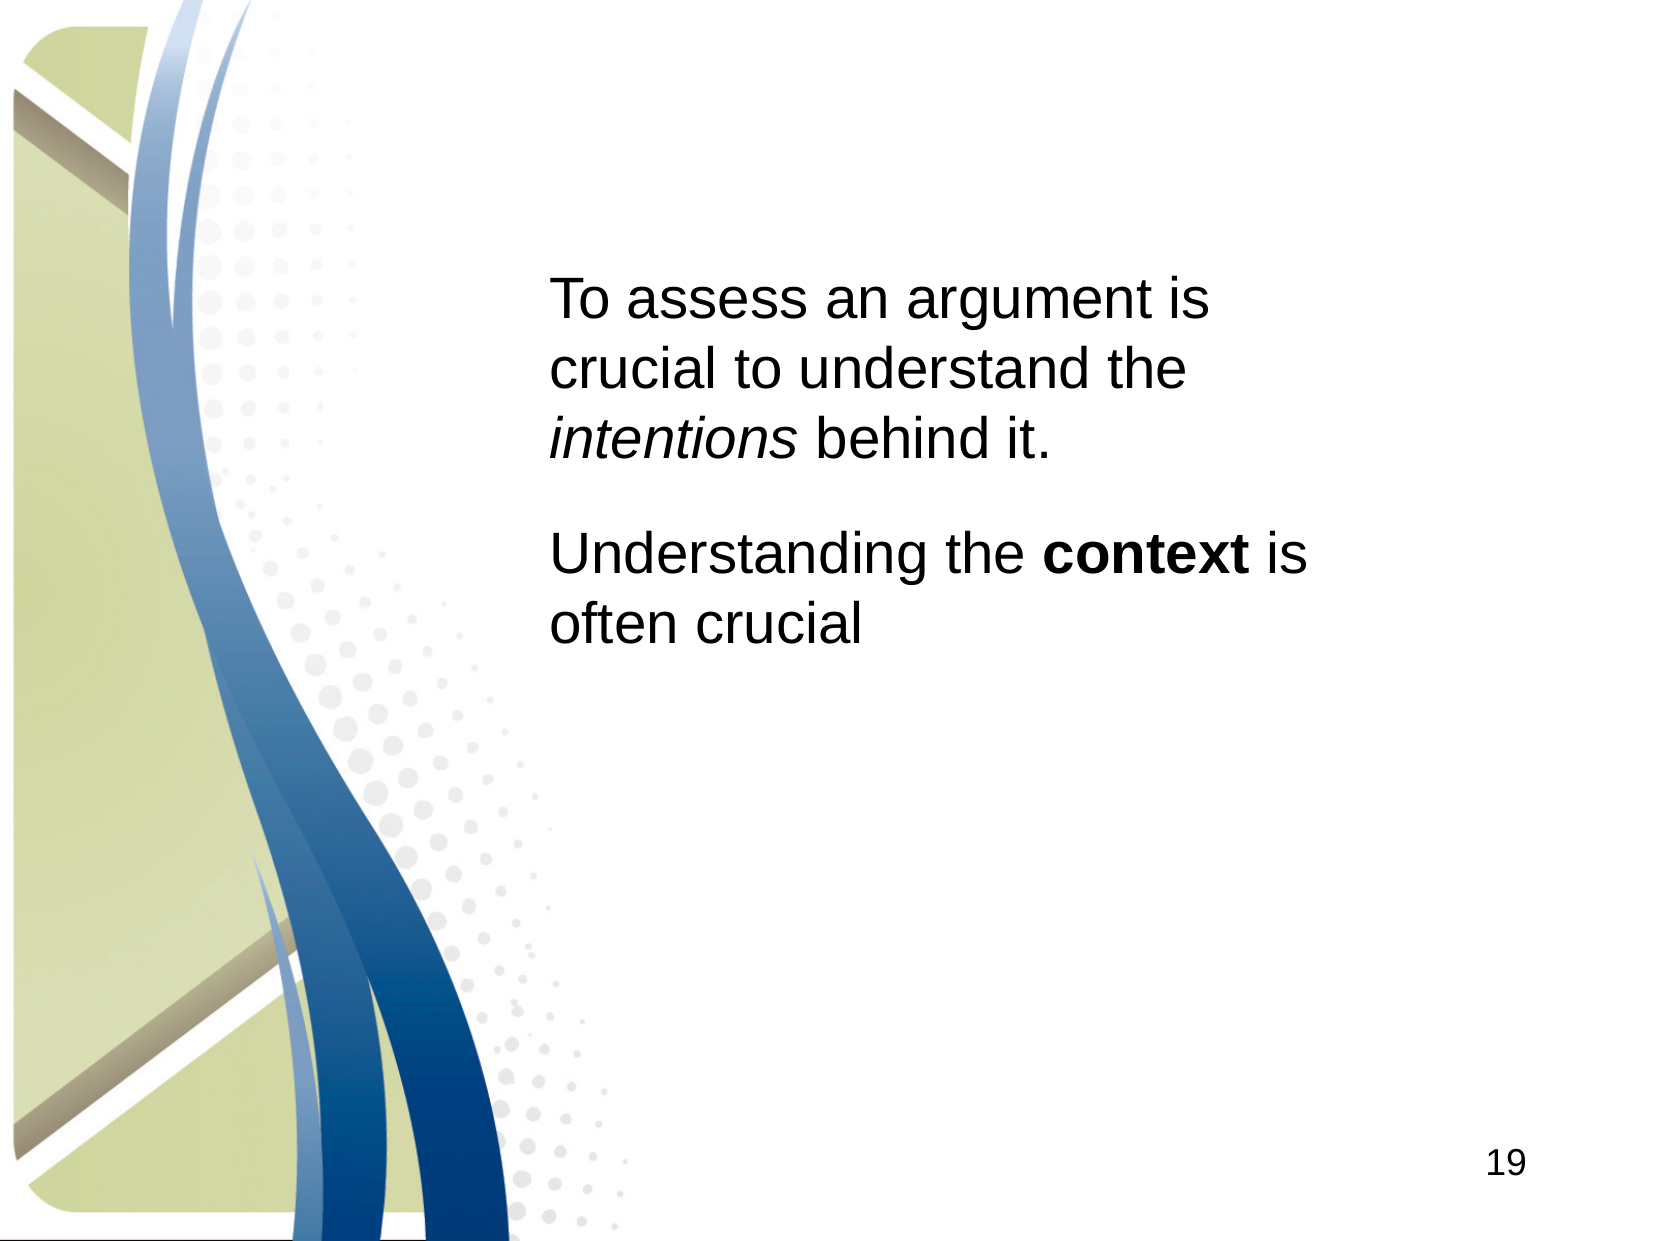

To assess an argument is crucial to understand the intentions behind it.

Understanding the context is often crucial
19